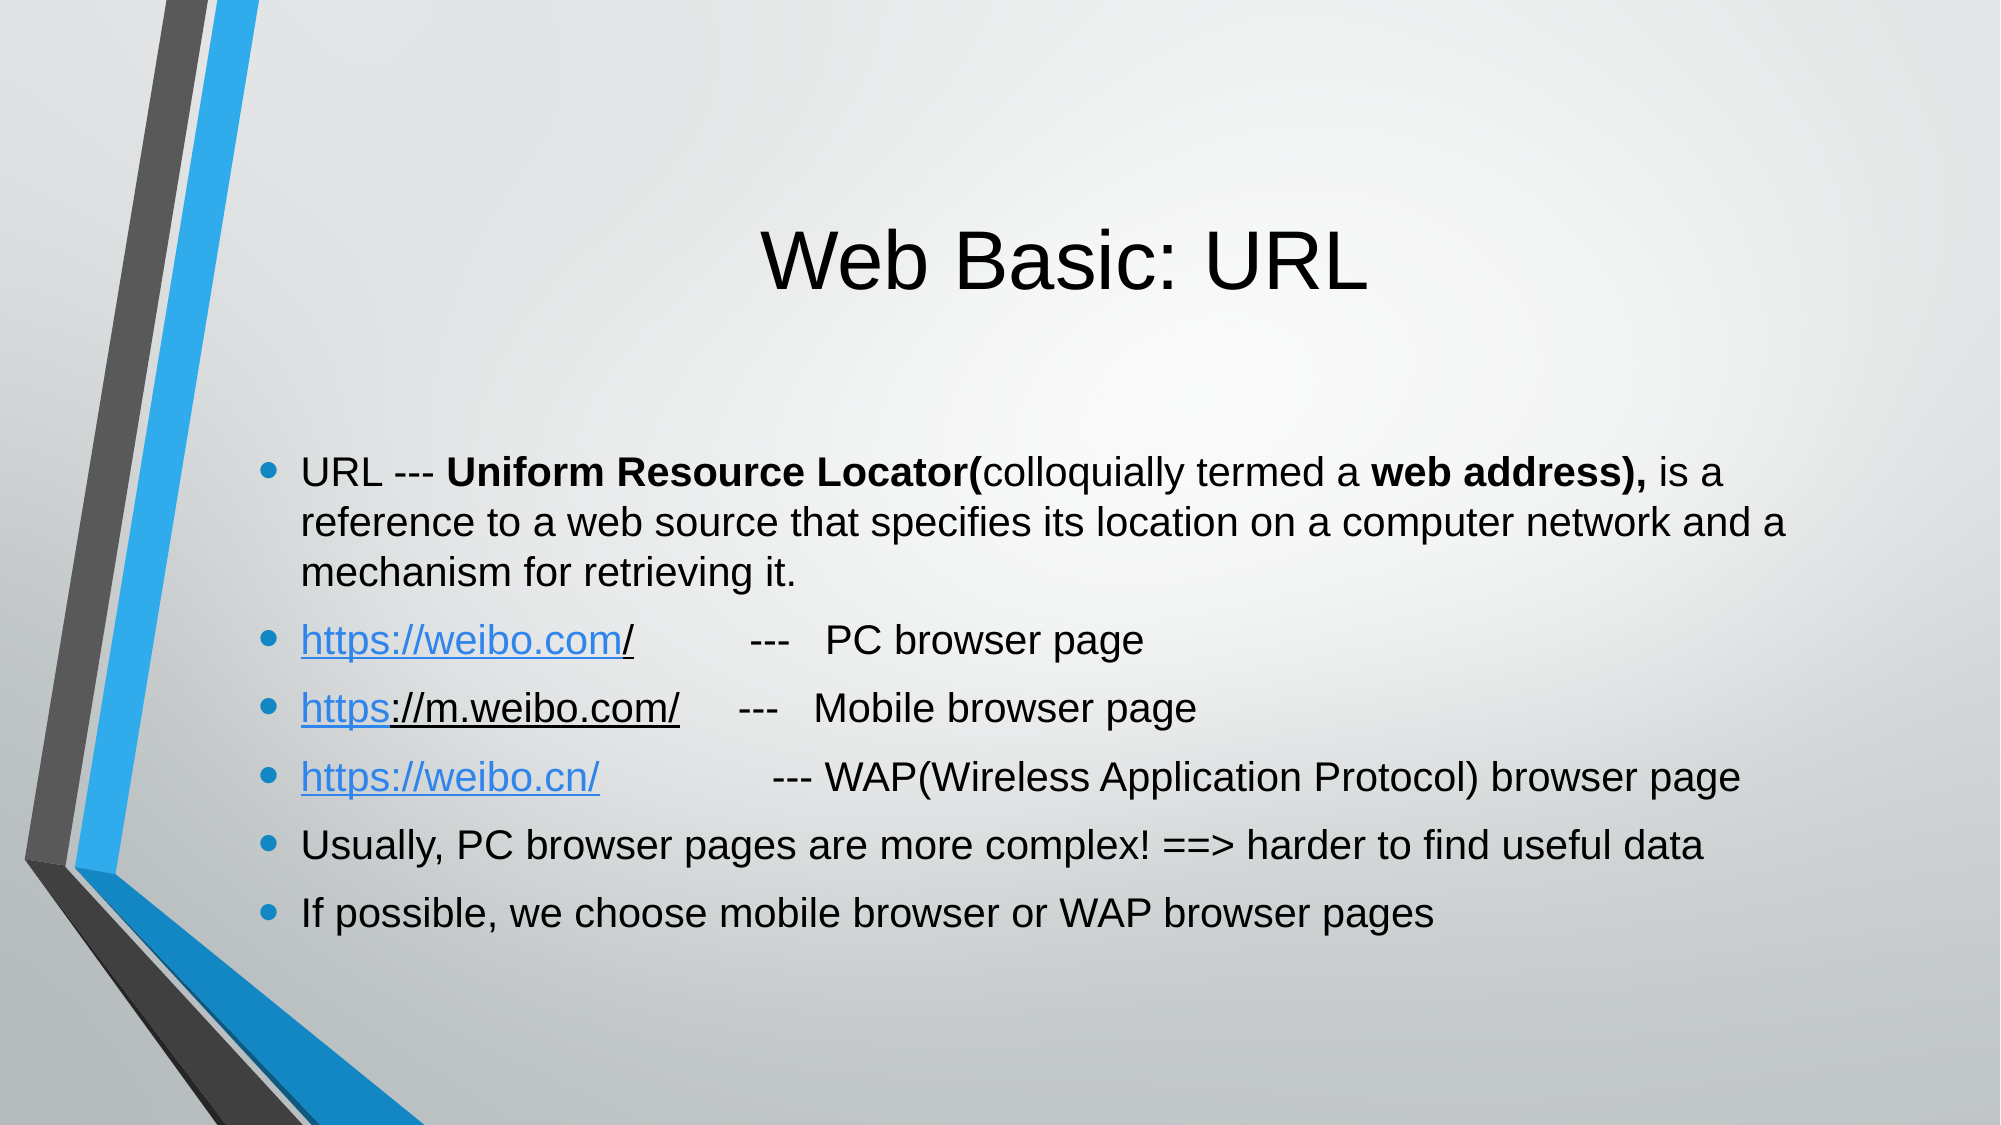

# Web Basic: URL
URL --- Uniform Resource Locator(colloquially termed a web address), is a reference to a web source that specifies its location on a computer network and a mechanism for retrieving it.
https://weibo.com/          ---   PC browser page
https://m.weibo.com/     ---   Mobile browser page
https://weibo.cn/               --- WAP(Wireless Application Protocol) browser page
Usually, PC browser pages are more complex! ==> harder to find useful data
If possible, we choose mobile browser or WAP browser pages